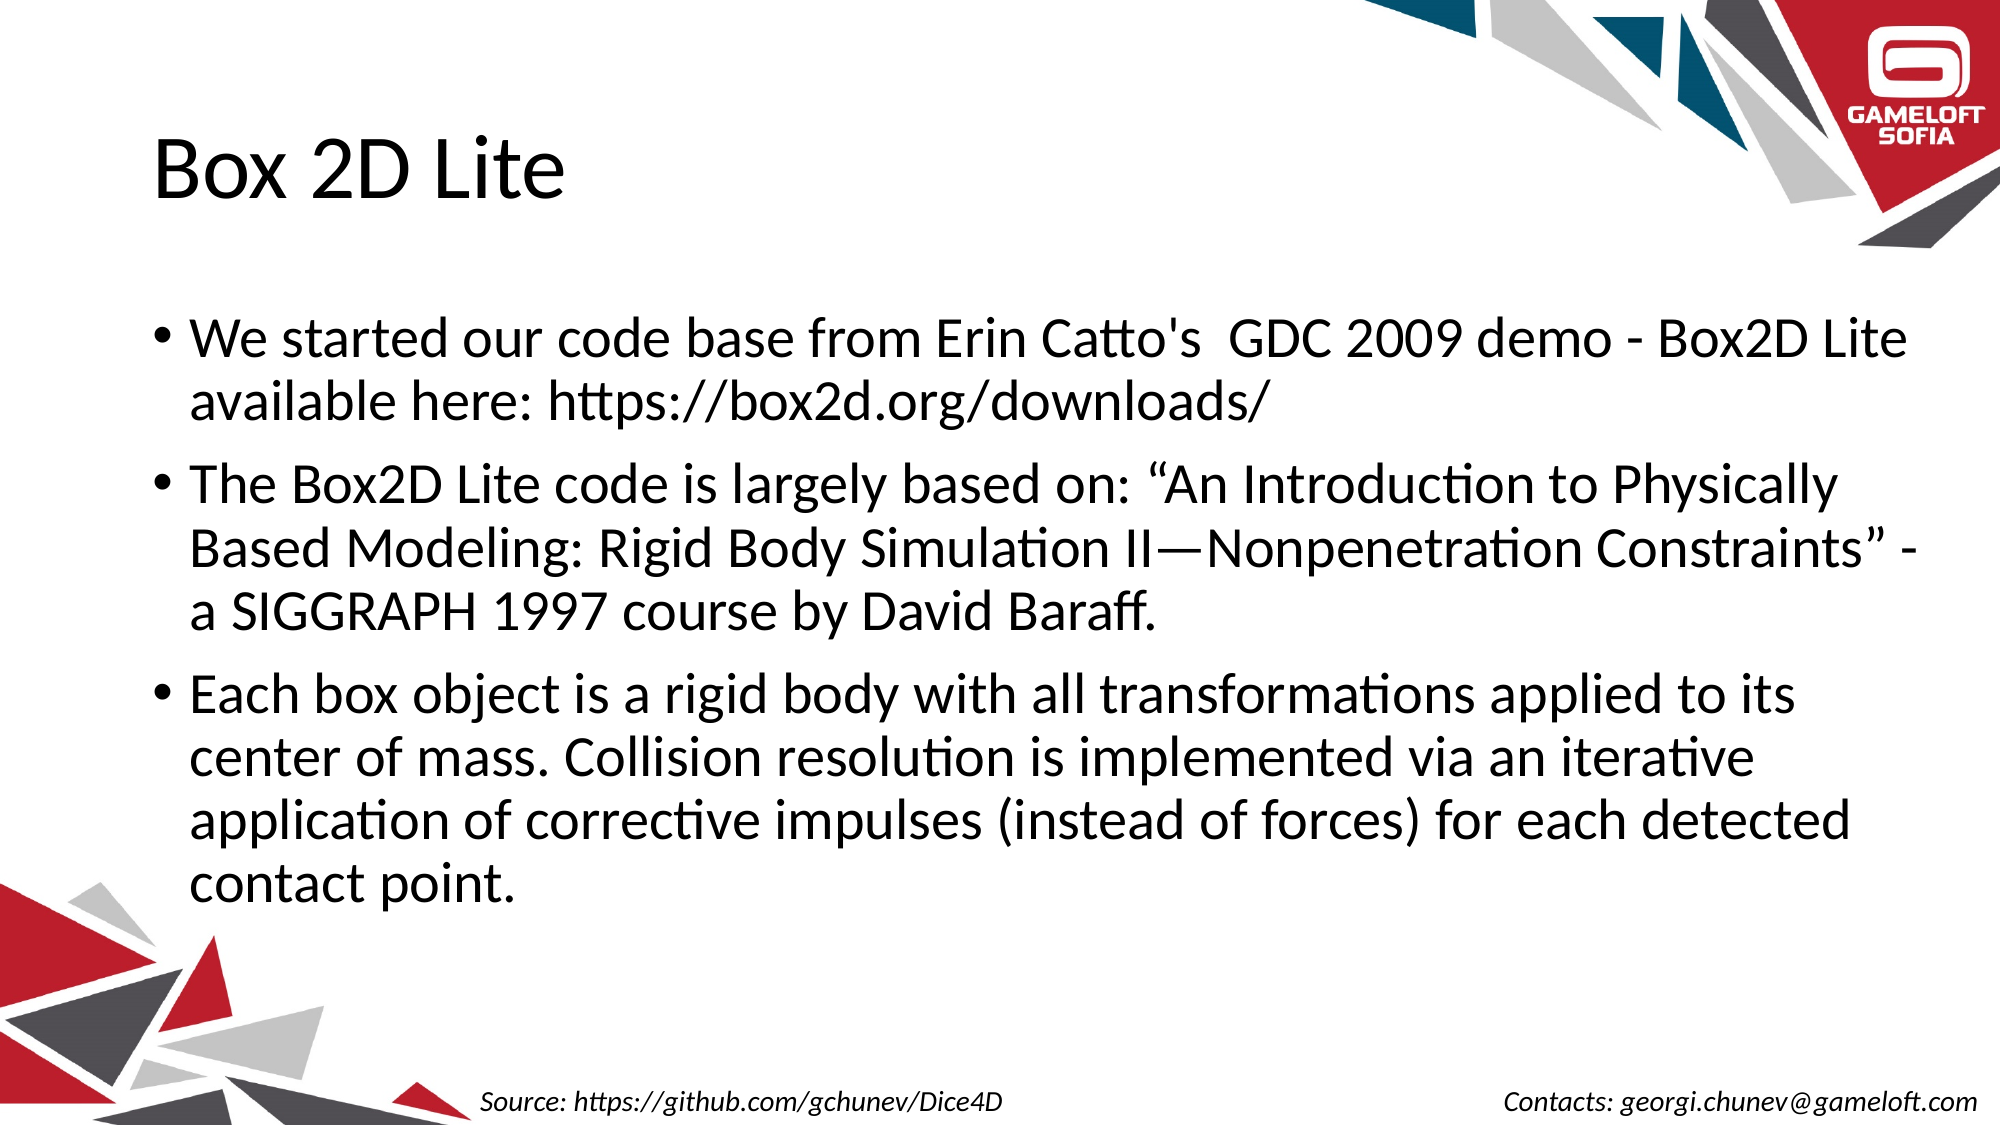

# Box 2D Lite
We started our code base from Erin Catto's  GDC 2009 demo - Box2D Lite available here: https://box2d.org/downloads/
The Box2D Lite code is largely based on: “An Introduction to Physically Based Modeling: Rigid Body Simulation II—Nonpenetration Constraints” - a SIGGRAPH 1997 course by David Baraff.
Each box object is a rigid body with all transformations applied to its center of mass. Collision resolution is implemented via an iterative application of corrective impulses (instead of forces) for each detected contact point.